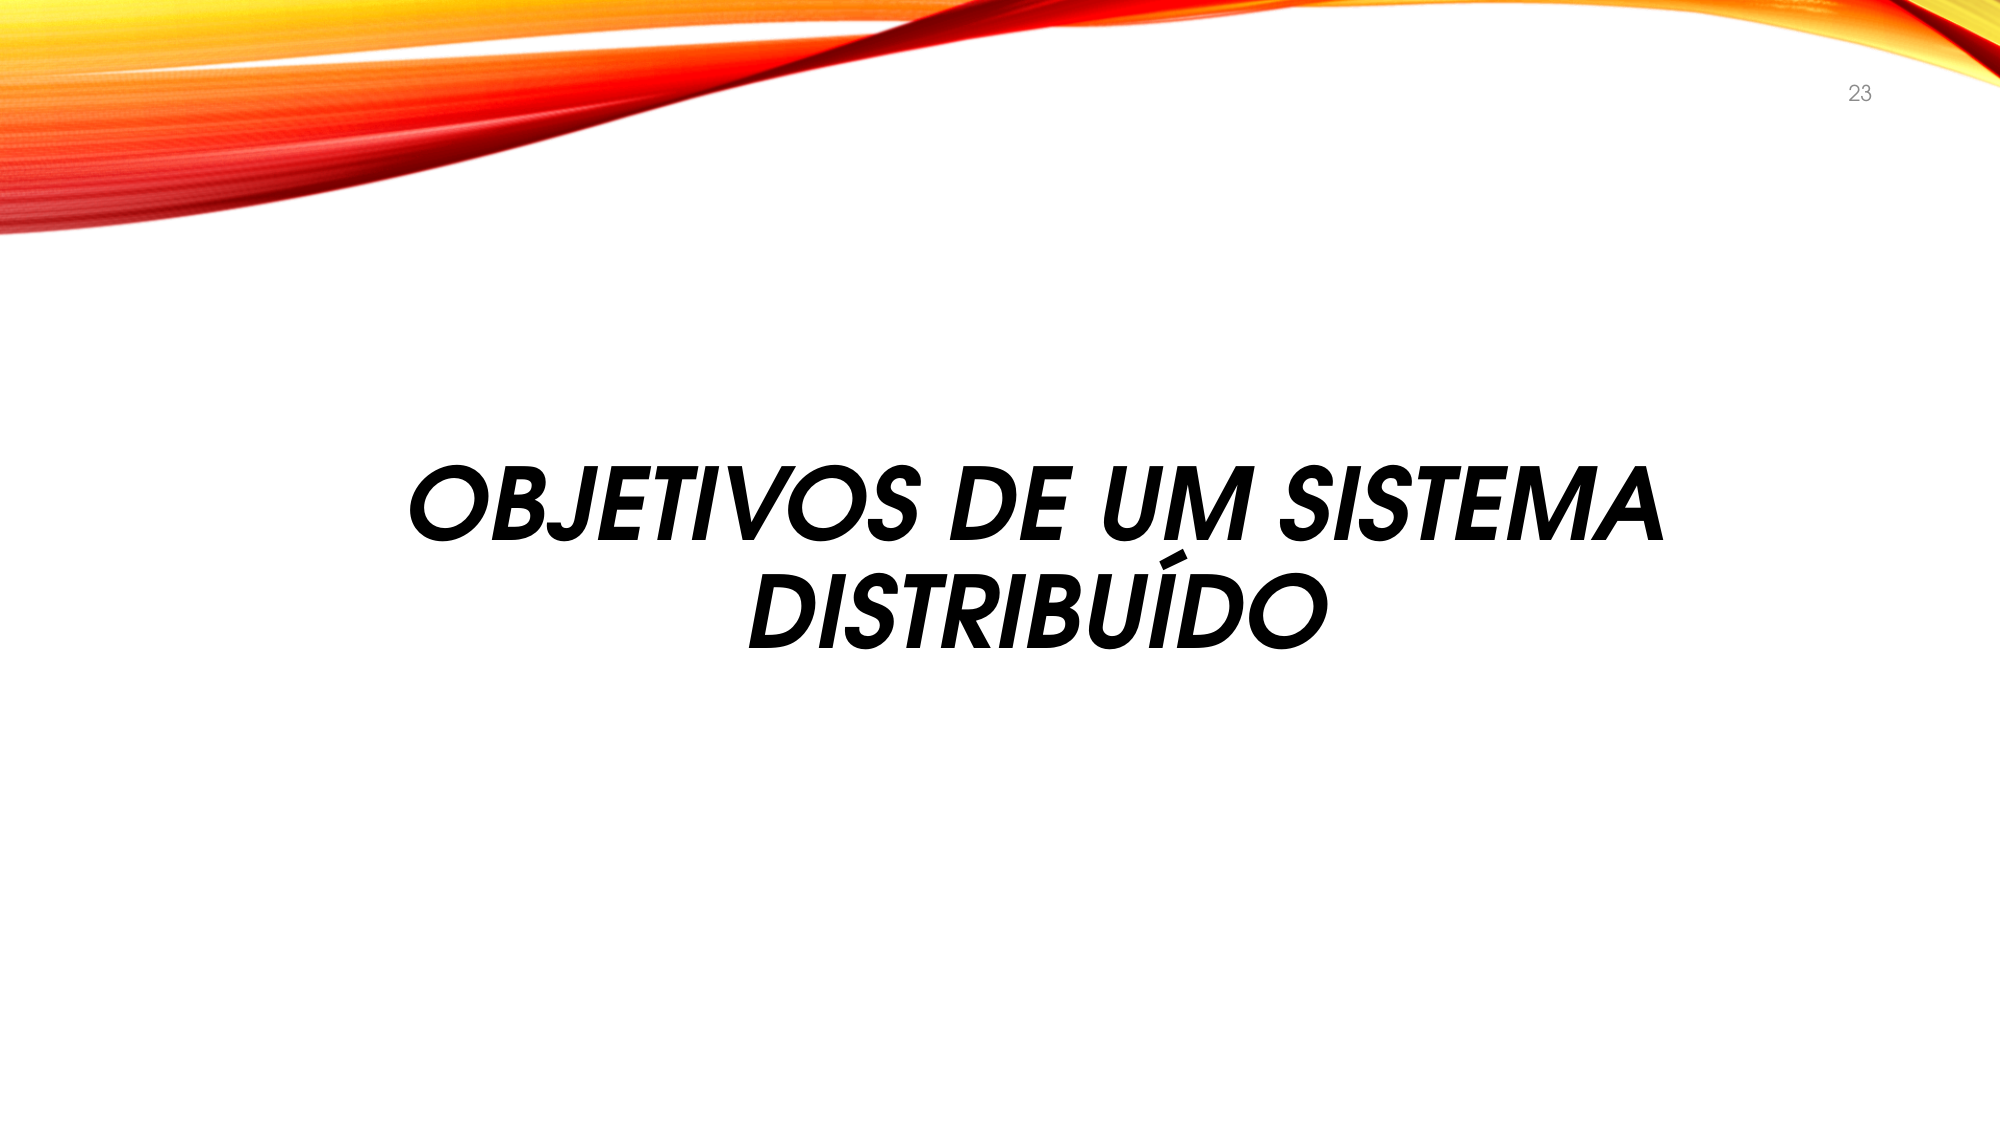

23
# Objetivos de um sistema distribuído